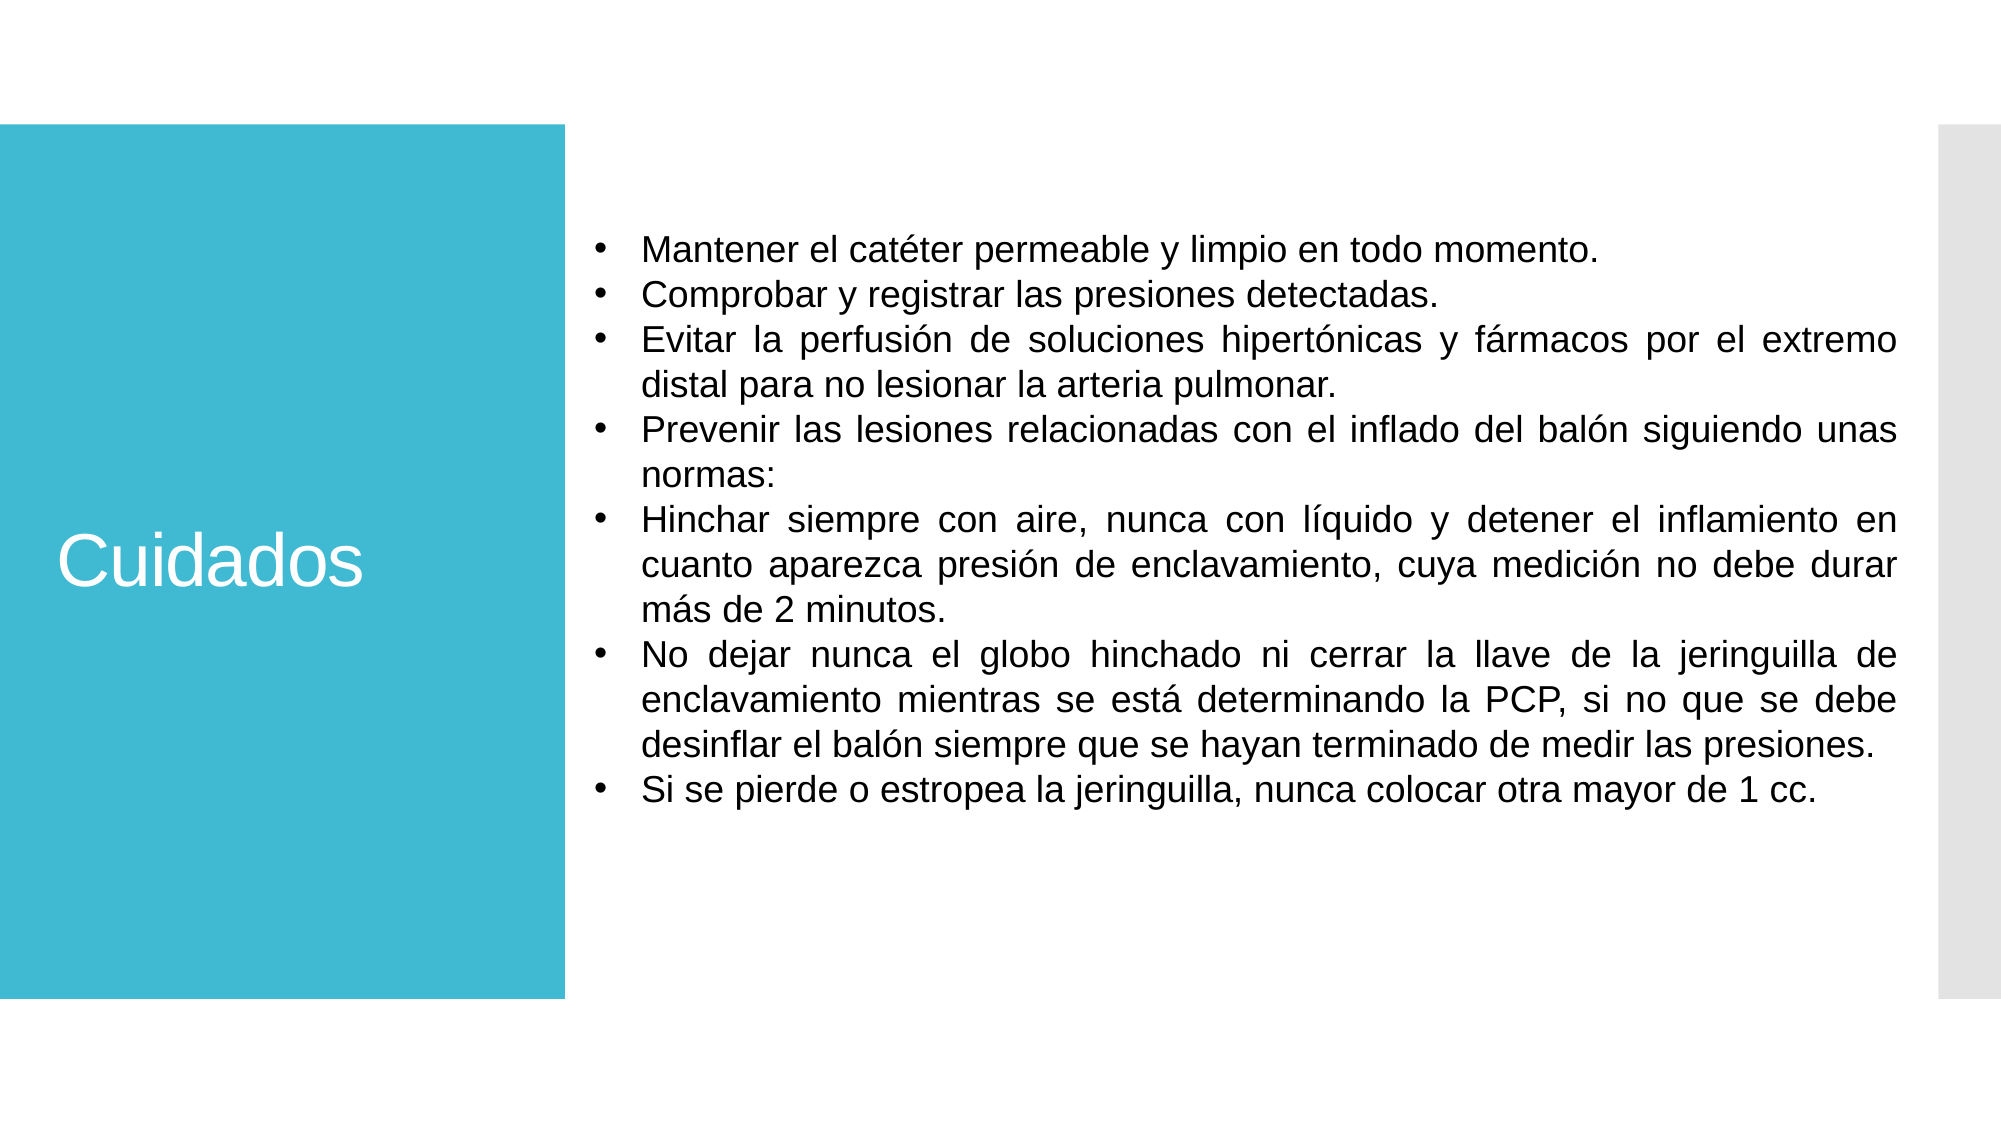

# Cuidados
Mantener el catéter permeable y limpio en todo momento.
Comprobar y registrar las presiones detectadas.
Evitar la perfusión de soluciones hipertónicas y fármacos por el extremo distal para no lesionar la arteria pulmonar.
Prevenir las lesiones relacionadas con el inflado del balón siguiendo unas normas:
Hinchar siempre con aire, nunca con líquido y detener el inflamiento en cuanto aparezca presión de enclavamiento, cuya medición no debe durar más de 2 minutos.
No dejar nunca el globo hinchado ni cerrar la llave de la jeringuilla de enclavamiento mientras se está determinando la PCP, si no que se debe desinflar el balón siempre que se hayan terminado de medir las presiones.
Si se pierde o estropea la jeringuilla, nunca colocar otra mayor de 1 cc.